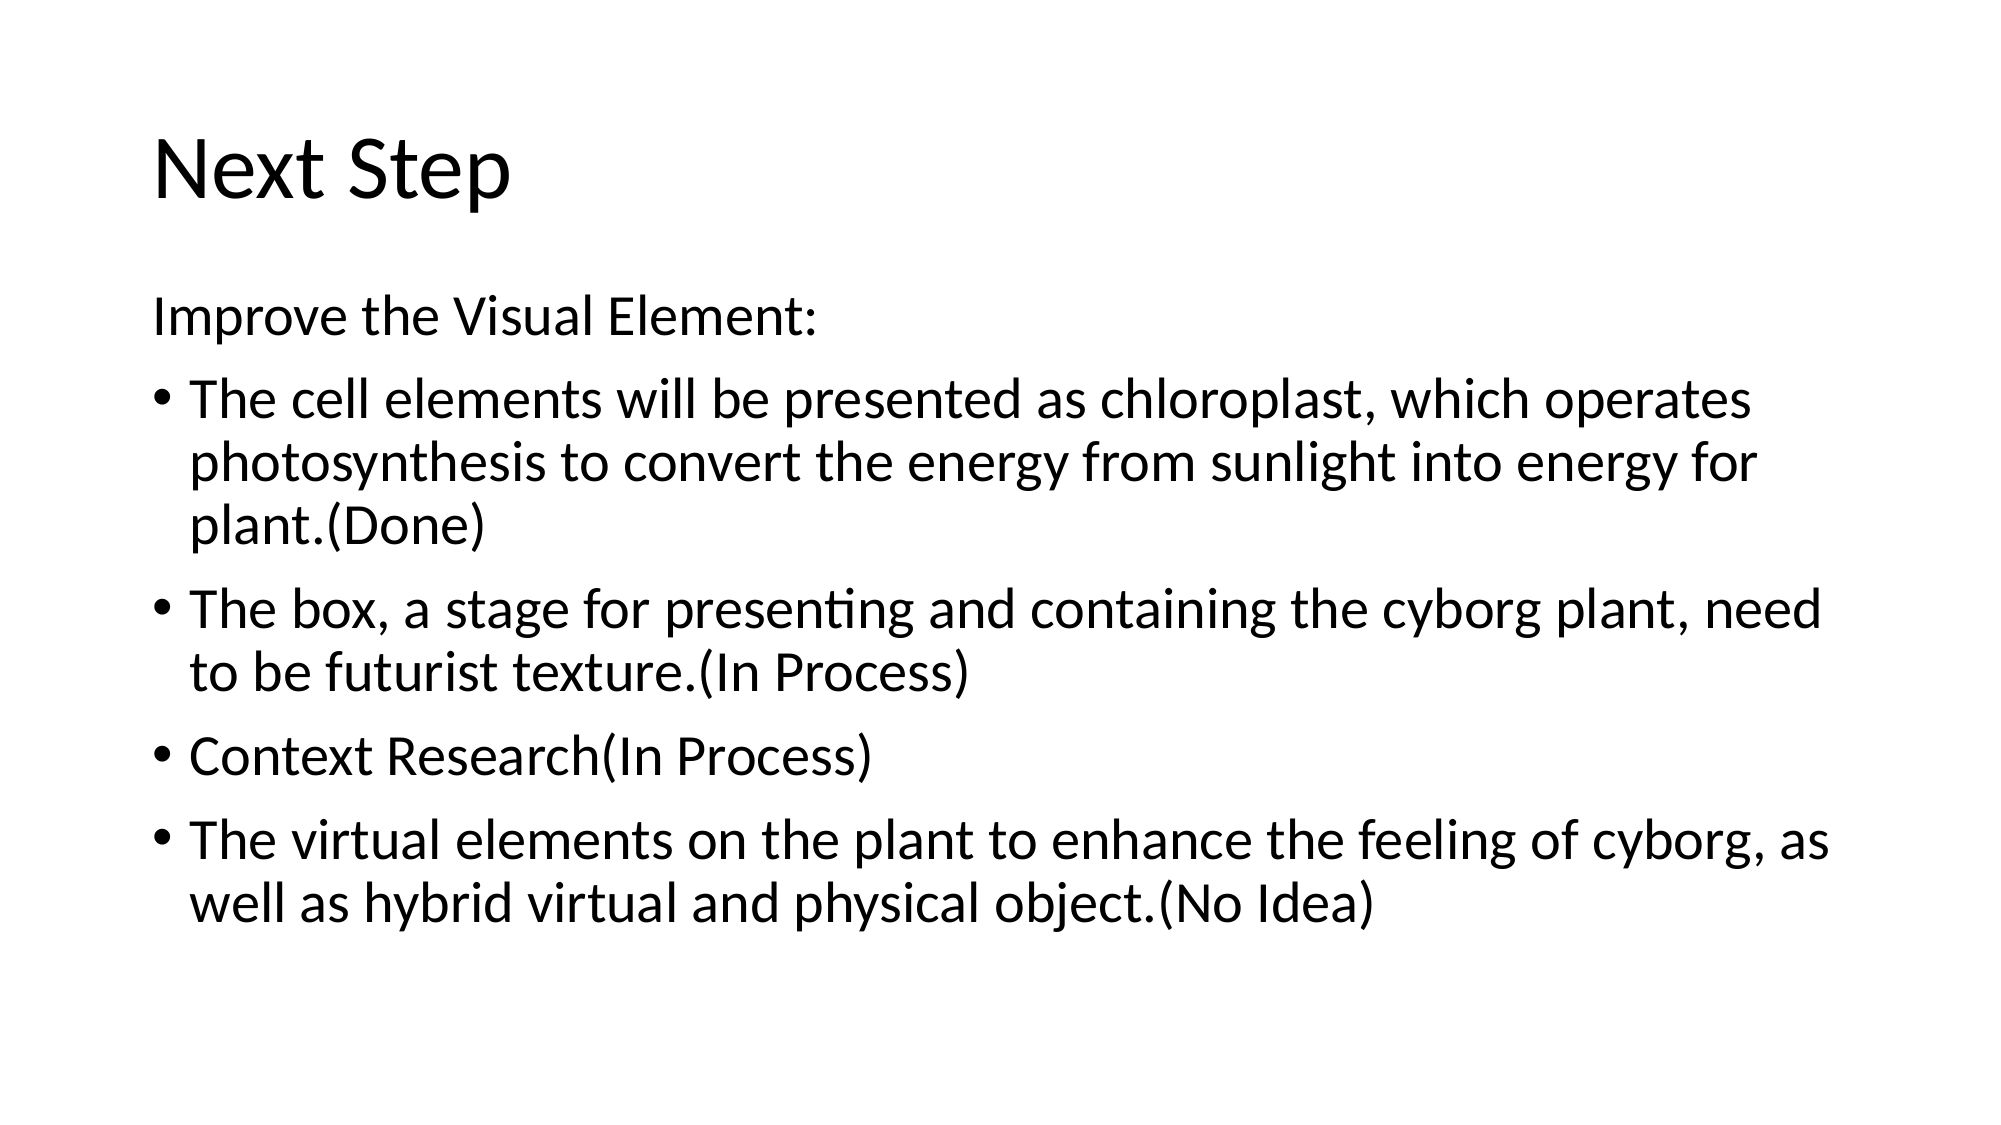

# Next Step
Improve the Visual Element:
The cell elements will be presented as chloroplast, which operates photosynthesis to convert the energy from sunlight into energy for plant.(Done)
The box, a stage for presenting and containing the cyborg plant, need to be futurist texture.(In Process)
Context Research(In Process)
The virtual elements on the plant to enhance the feeling of cyborg, as well as hybrid virtual and physical object.(No Idea)